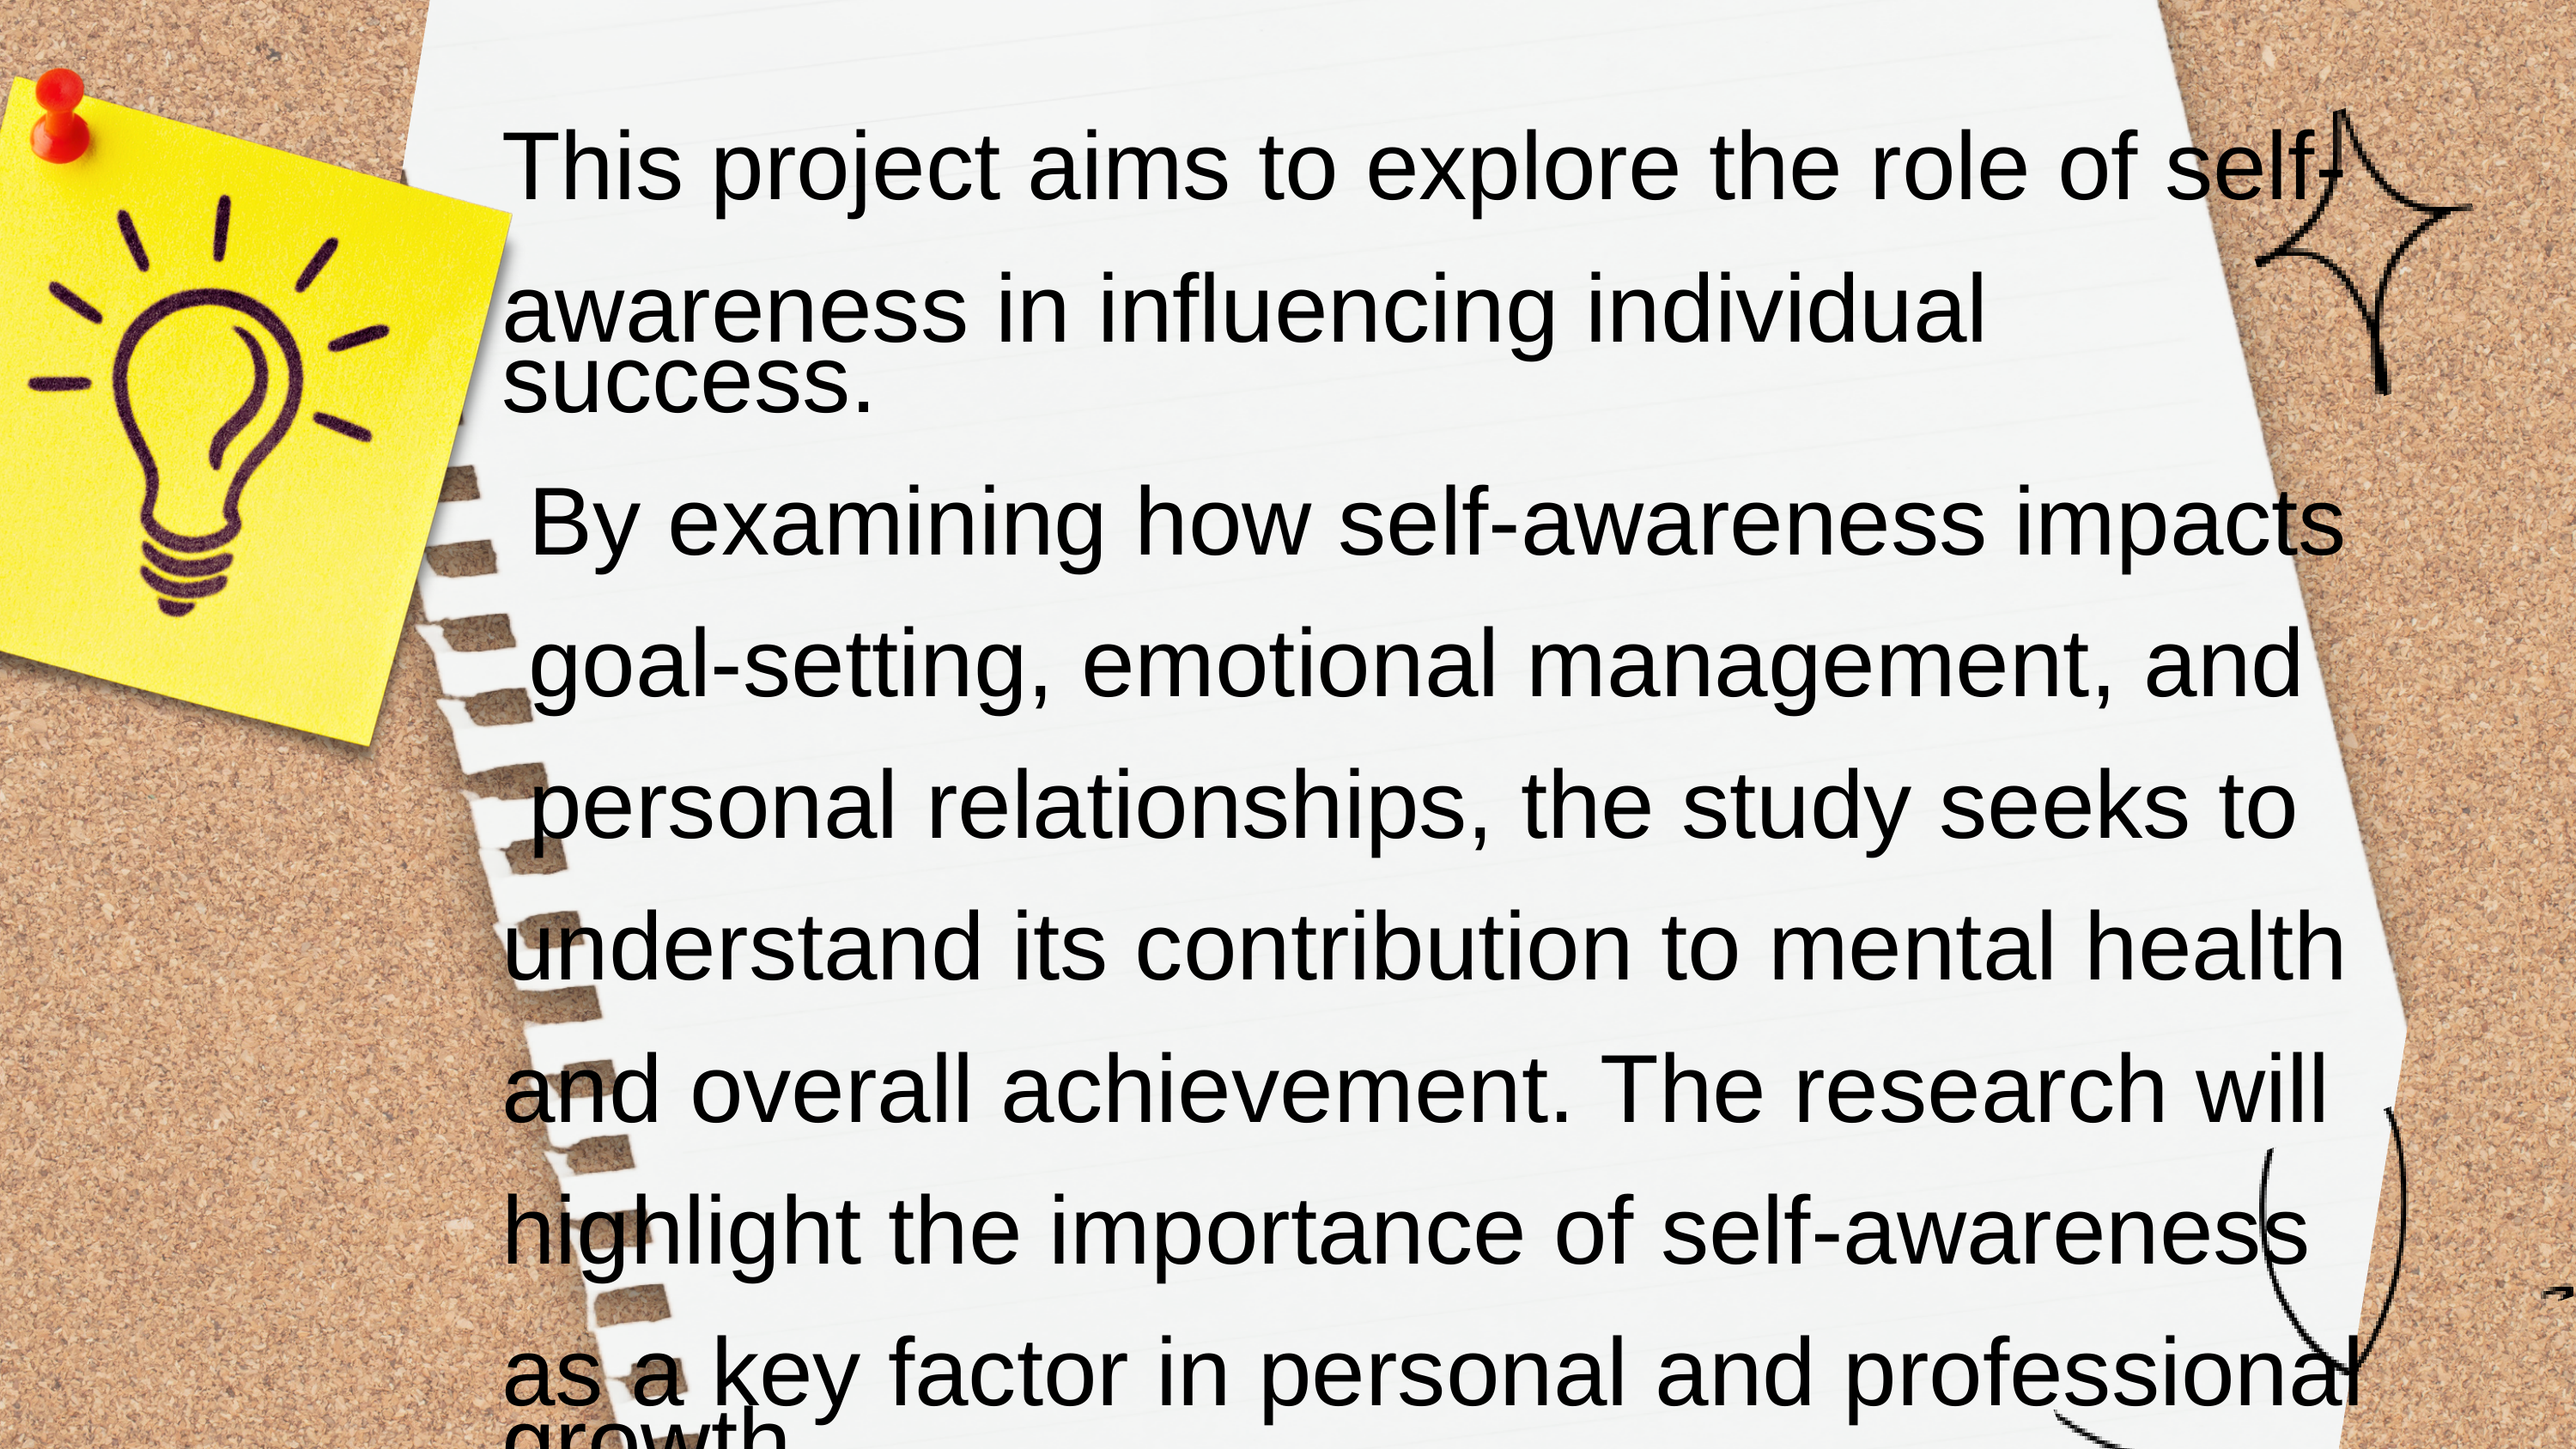

This project aims to explore the role of self-

awareness in influencing individual success.

 By examining how self-awareness impacts

 goal-setting, emotional management, and

 personal relationships, the study seeks to

understand its contribution to mental health

and overall achievement. The research will

highlight the importance of self-awareness

as a key factor in personal and professional growth..